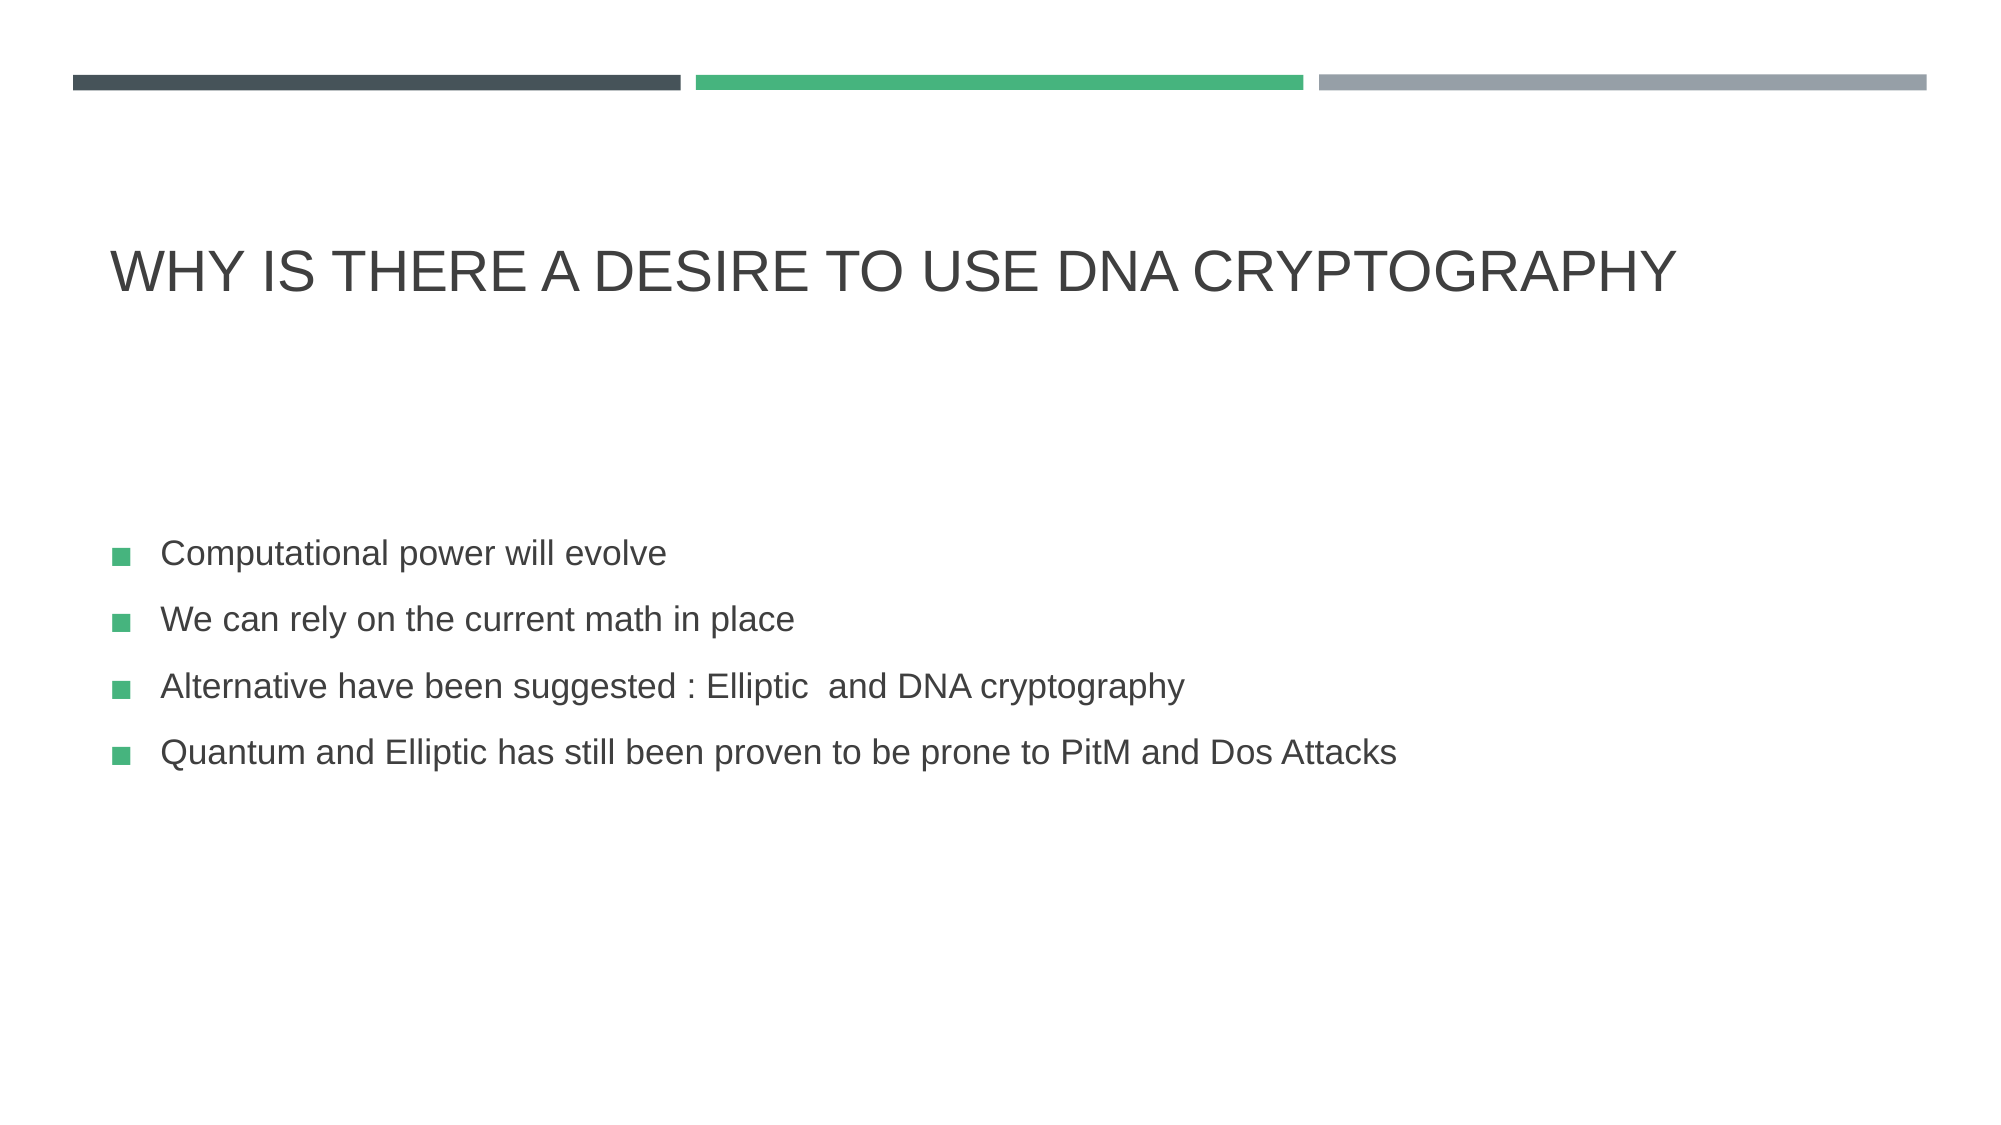

# WHY IS THERE A DESIRE TO USE DNA CRYPTOGRAPHY
Computational power will evolve
We can rely on the current math in place
Alternative have been suggested : Elliptic  and DNA cryptography
Quantum and Elliptic has still been proven to be prone to PitM and Dos Attacks